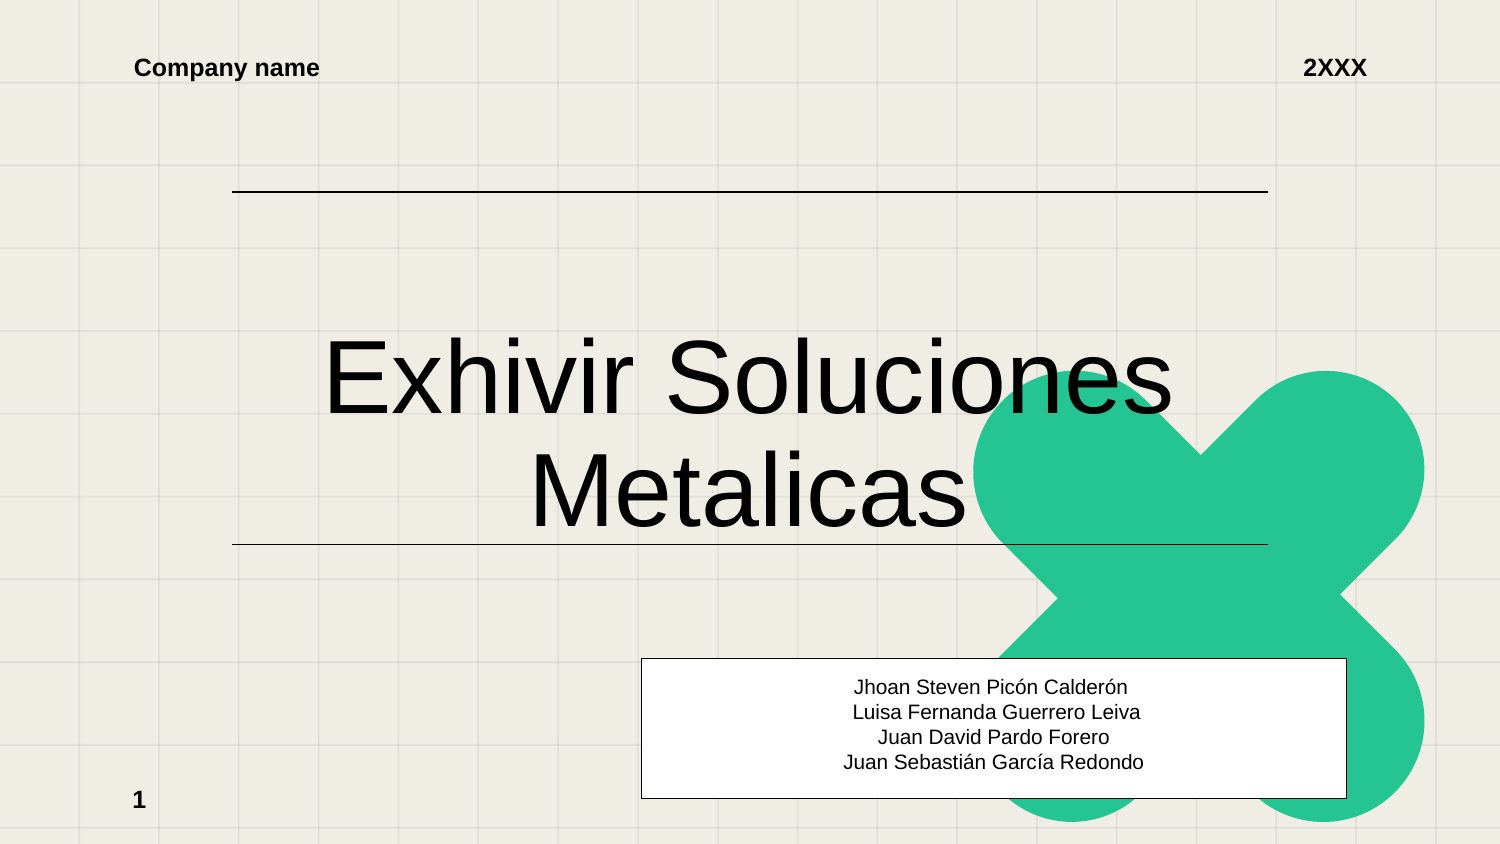

Company name
2XXX
# Exhivir Soluciones Metalicas

Jhoan Steven Picón Calderón
 Luisa Fernanda Guerrero Leiva
Juan David Pardo Forero
Juan Sebastián García Redondo

1